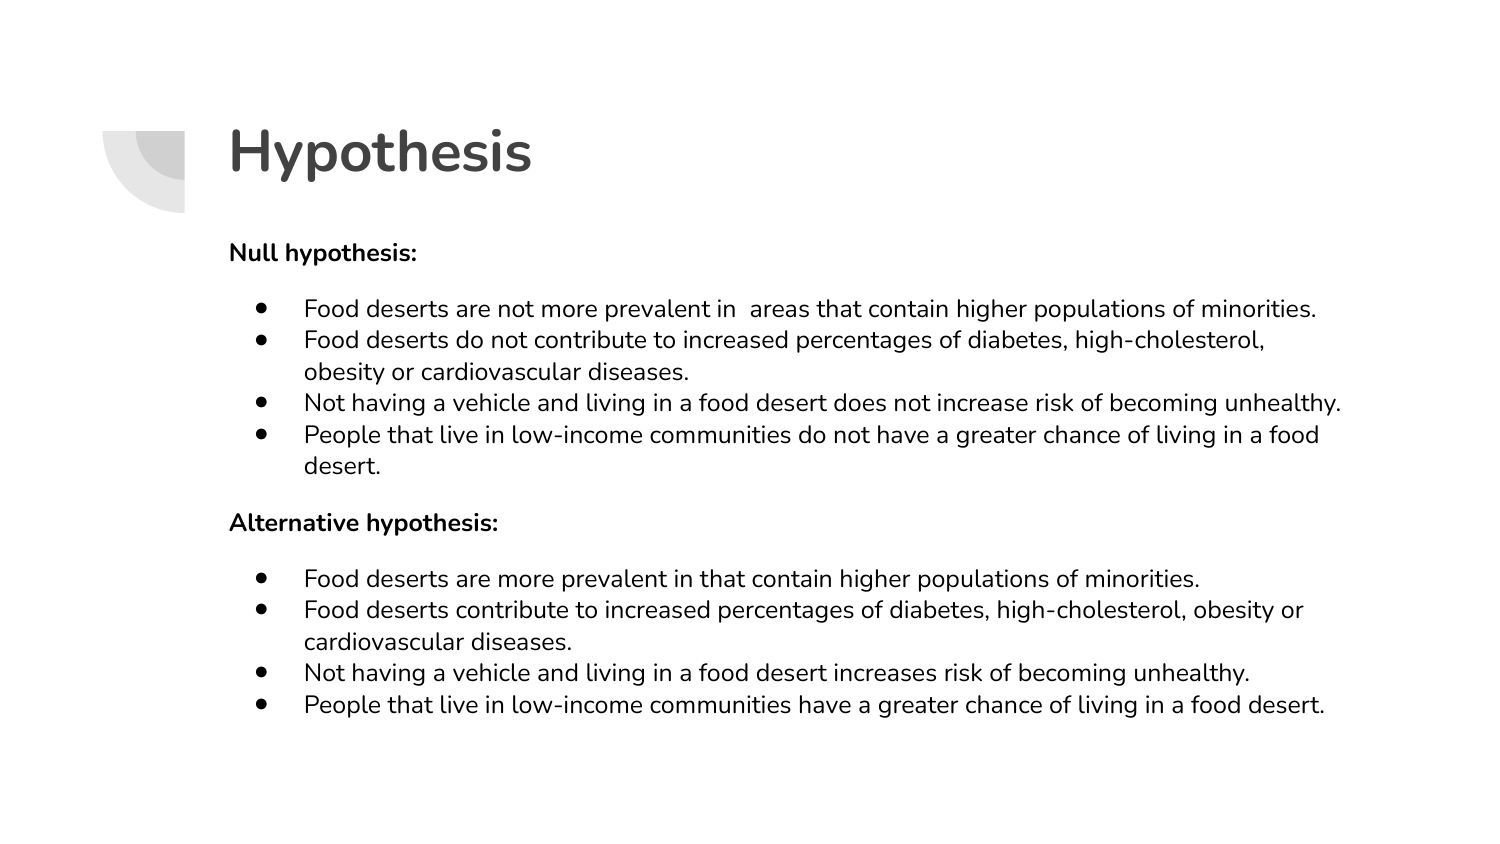

# Hypothesis
Null hypothesis:
Food deserts are not more prevalent in  areas that contain higher populations of minorities.
Food deserts do not contribute to increased percentages of diabetes, high-cholesterol, obesity or cardiovascular diseases.
Not having a vehicle and living in a food desert does not increase risk of becoming unhealthy.
People that live in low-income communities do not have a greater chance of living in a food desert.
Alternative hypothesis:
Food deserts are more prevalent in that contain higher populations of minorities.
Food deserts contribute to increased percentages of diabetes, high-cholesterol, obesity or cardiovascular diseases.
Not having a vehicle and living in a food desert increases risk of becoming unhealthy.
People that live in low-income communities have a greater chance of living in a food desert.